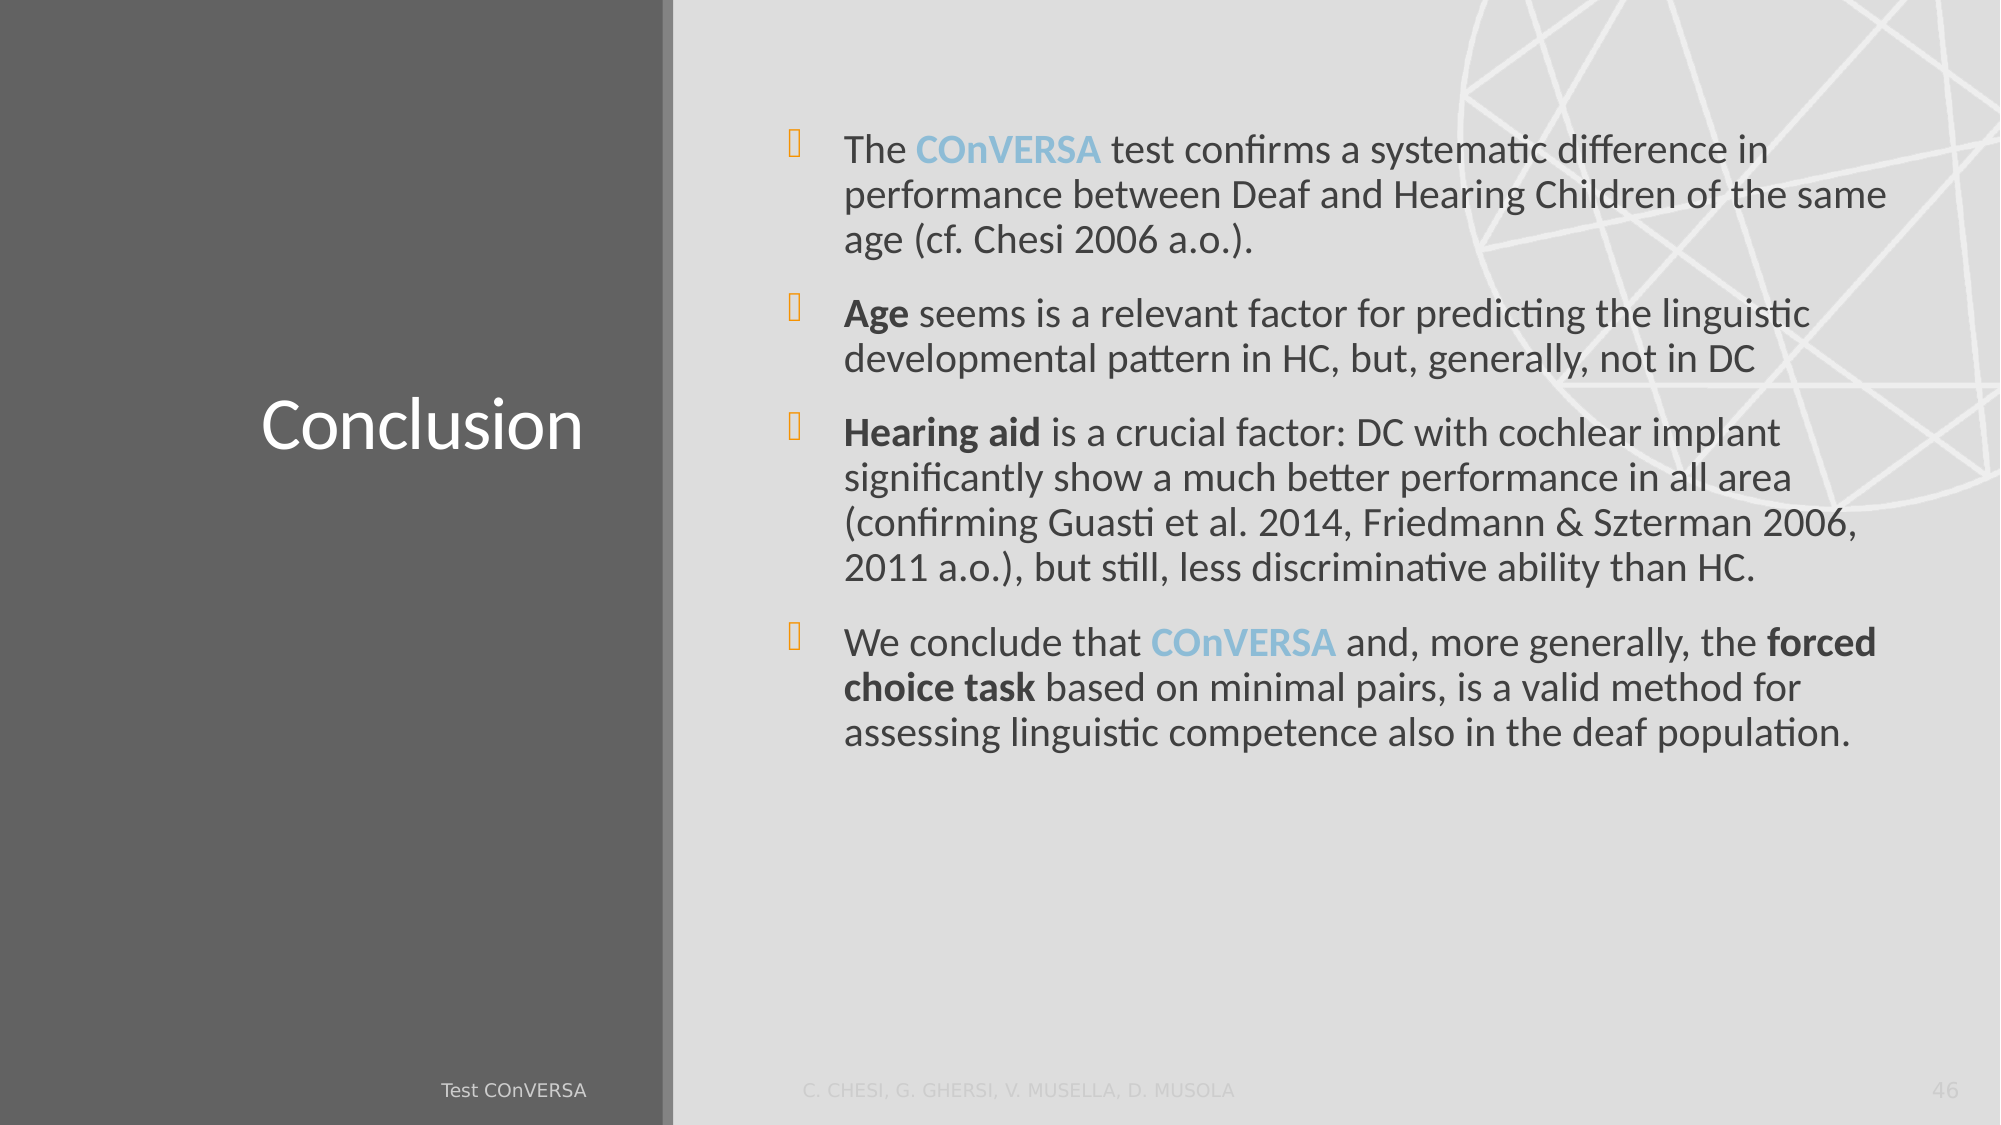

# Conclusion
The COnVERSA test confirms a systematic difference in performance between Deaf and Hearing Children of the same age (cf. Chesi 2006 a.o.).
Age seems is a relevant factor for predicting the linguistic developmental pattern in HC, but, generally, not in DC
Hearing aid is a crucial factor: DC with cochlear implant significantly show a much better performance in all area (confirming Guasti et al. 2014, Friedmann & Szterman 2006, 2011 a.o.), but still, less discriminative ability than HC.
We conclude that COnVERSA and, more generally, the forced choice task based on minimal pairs, is a valid method for assessing linguistic competence also in the deaf population.

46
Test COnVERSA
C. Chesi, G. Ghersi, V. Musella, D. Musola